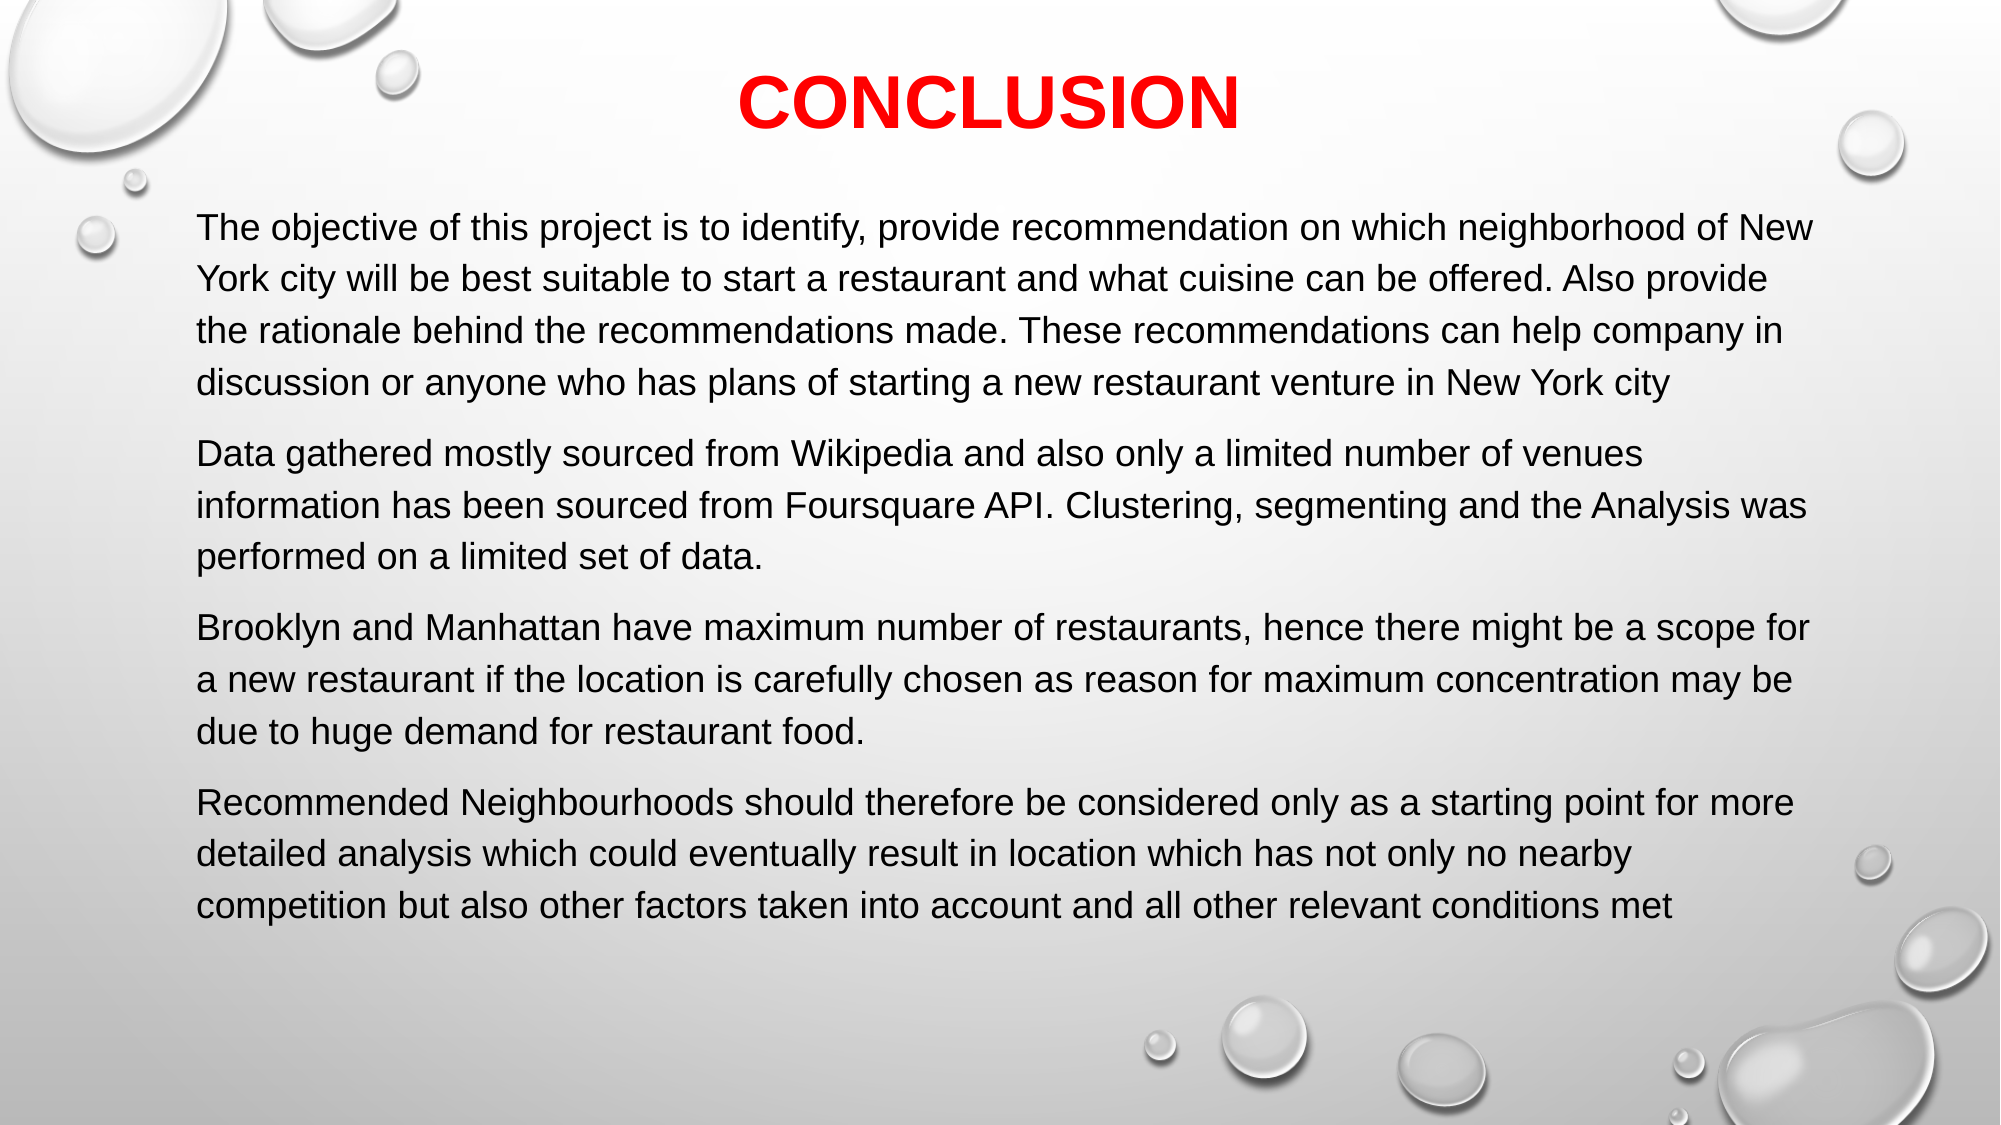

CONCLUSION
The objective of this project is to identify, provide recommendation on which neighborhood of New York city will be best suitable to start a restaurant and what cuisine can be offered. Also provide the rationale behind the recommendations made. These recommendations can help company in discussion or anyone who has plans of starting a new restaurant venture in New York city
Data gathered mostly sourced from Wikipedia and also only a limited number of venues information has been sourced from Foursquare API. Clustering, segmenting and the Analysis was performed on a limited set of data.
Brooklyn and Manhattan have maximum number of restaurants, hence there might be a scope for a new restaurant if the location is carefully chosen as reason for maximum concentration may be due to huge demand for restaurant food.
Recommended Neighbourhoods should therefore be considered only as a starting point for more detailed analysis which could eventually result in location which has not only no nearby competition but also other factors taken into account and all other relevant conditions met